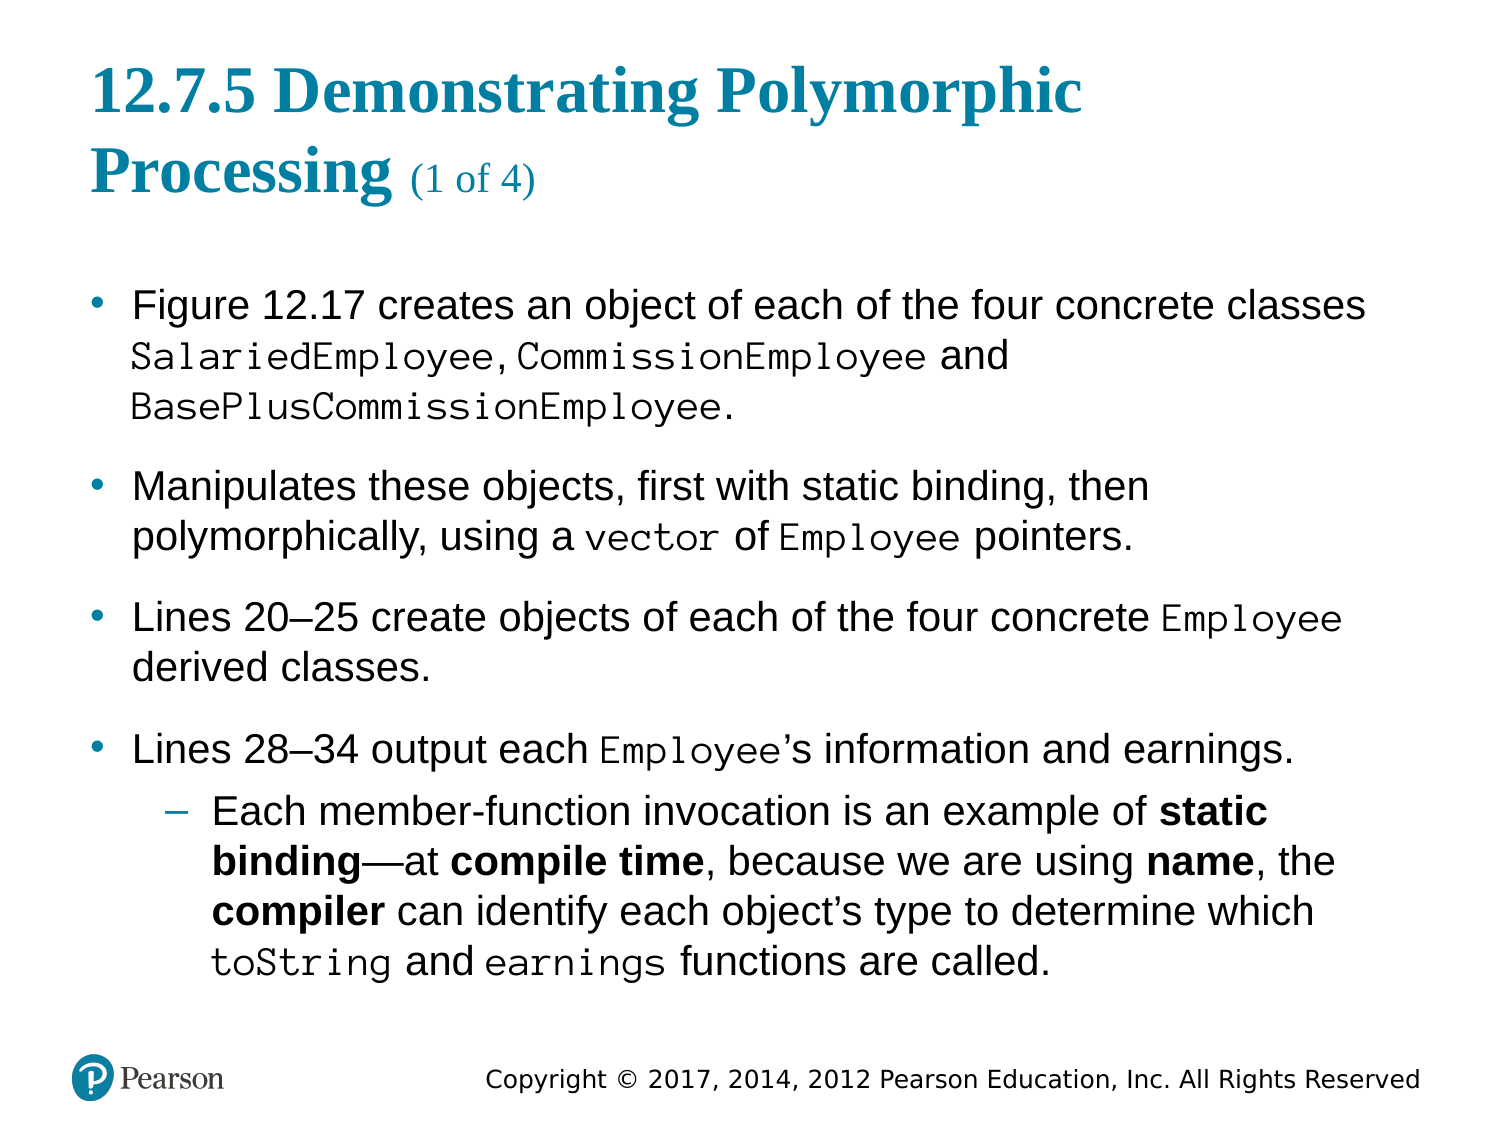

# 12.7.5 Demonstrating Polymorphic Processing (1 of 4)
Figure 12.17 creates an object of each of the four concrete classes SalariedEmployee, CommissionEmployee and BasePlusCommissionEmployee.
Manipulates these objects, first with static binding, then polymorphically, using a vector of Employee pointers.
Lines 20–25 create objects of each of the four concrete Employee derived classes.
Lines 28–34 output each Employee’s information and earnings.
Each member-function invocation is an example of static binding—at compile time, because we are using name, the compiler can identify each object’s type to determine which toString and earnings functions are called.